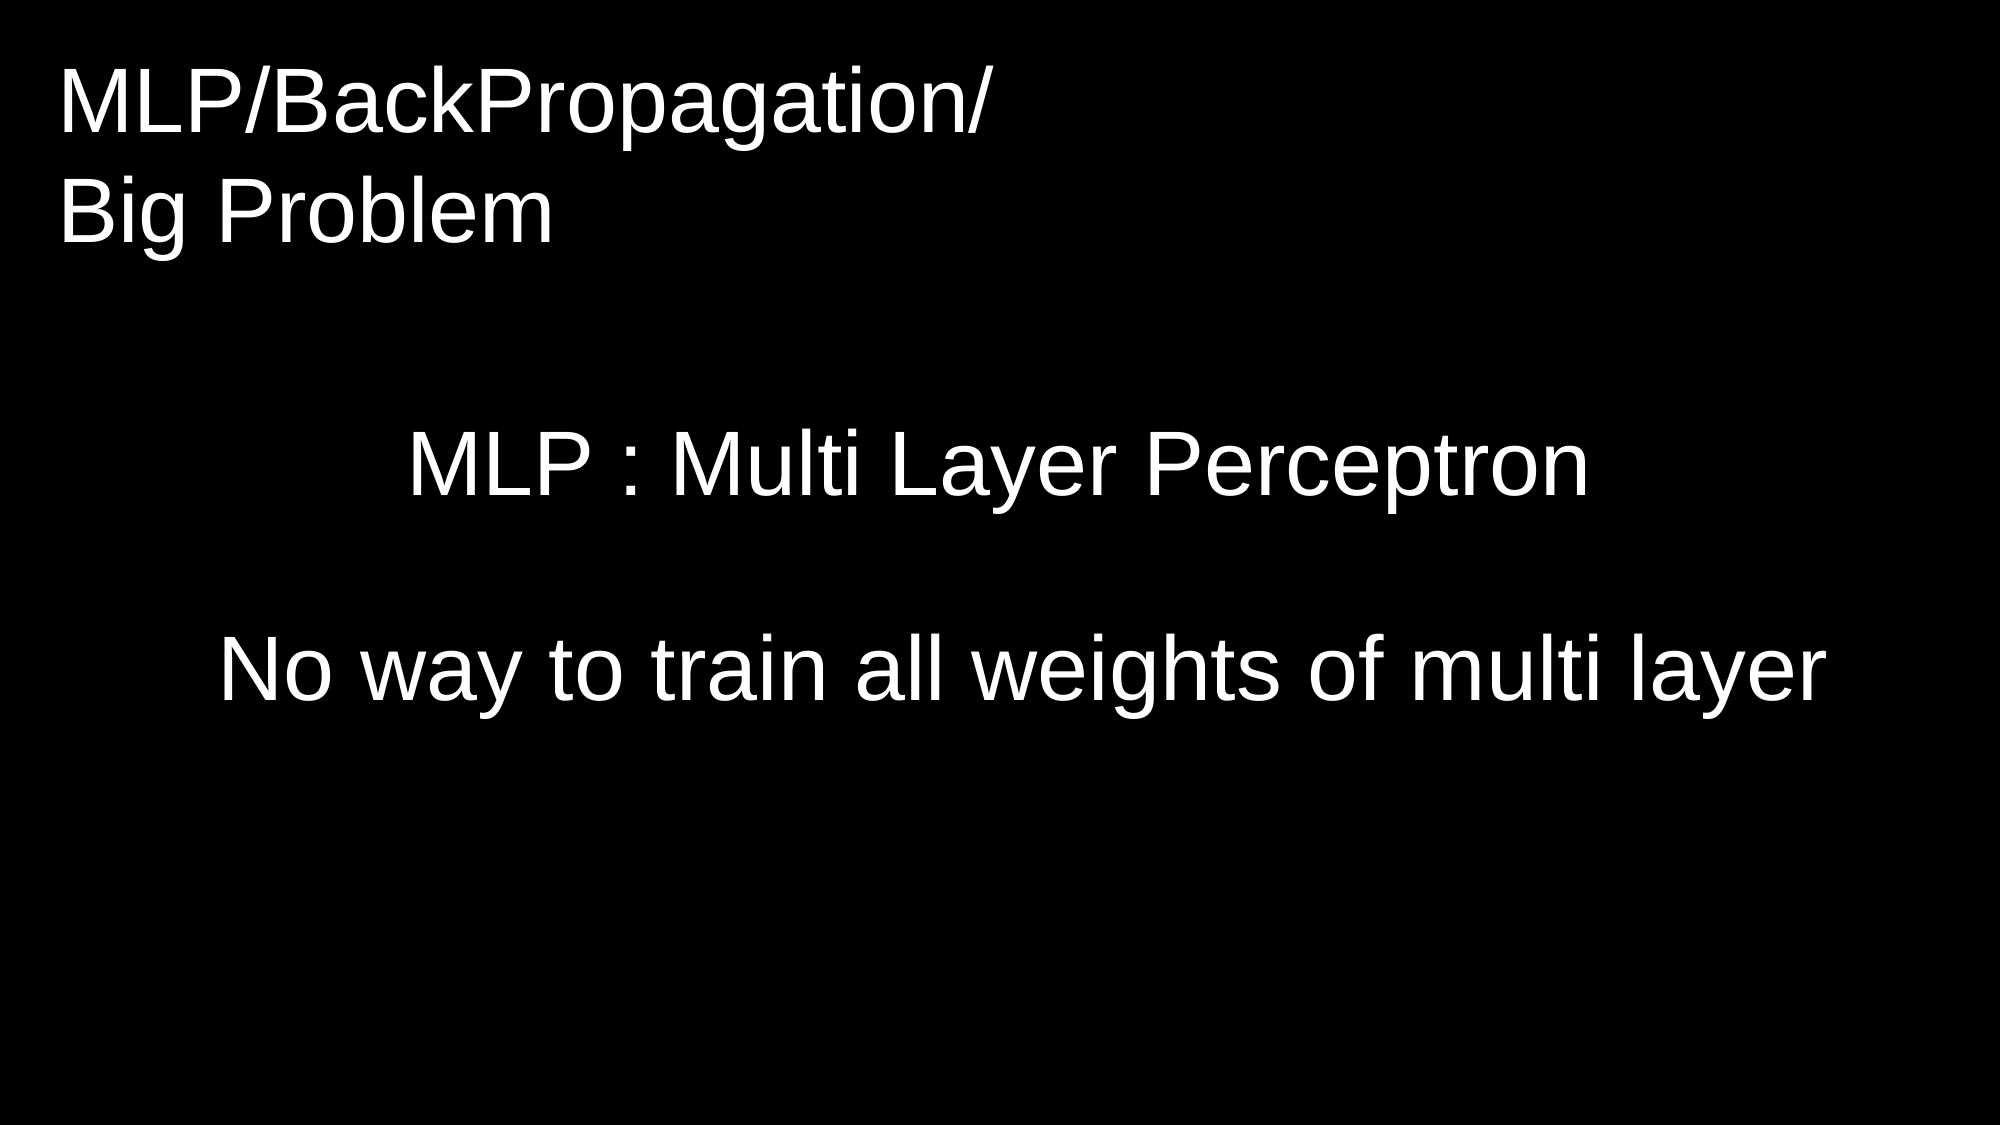

MLP/BackPropagation/Big Problem
MLP : Multi Layer Perceptron
No way to train all weights of multi layer